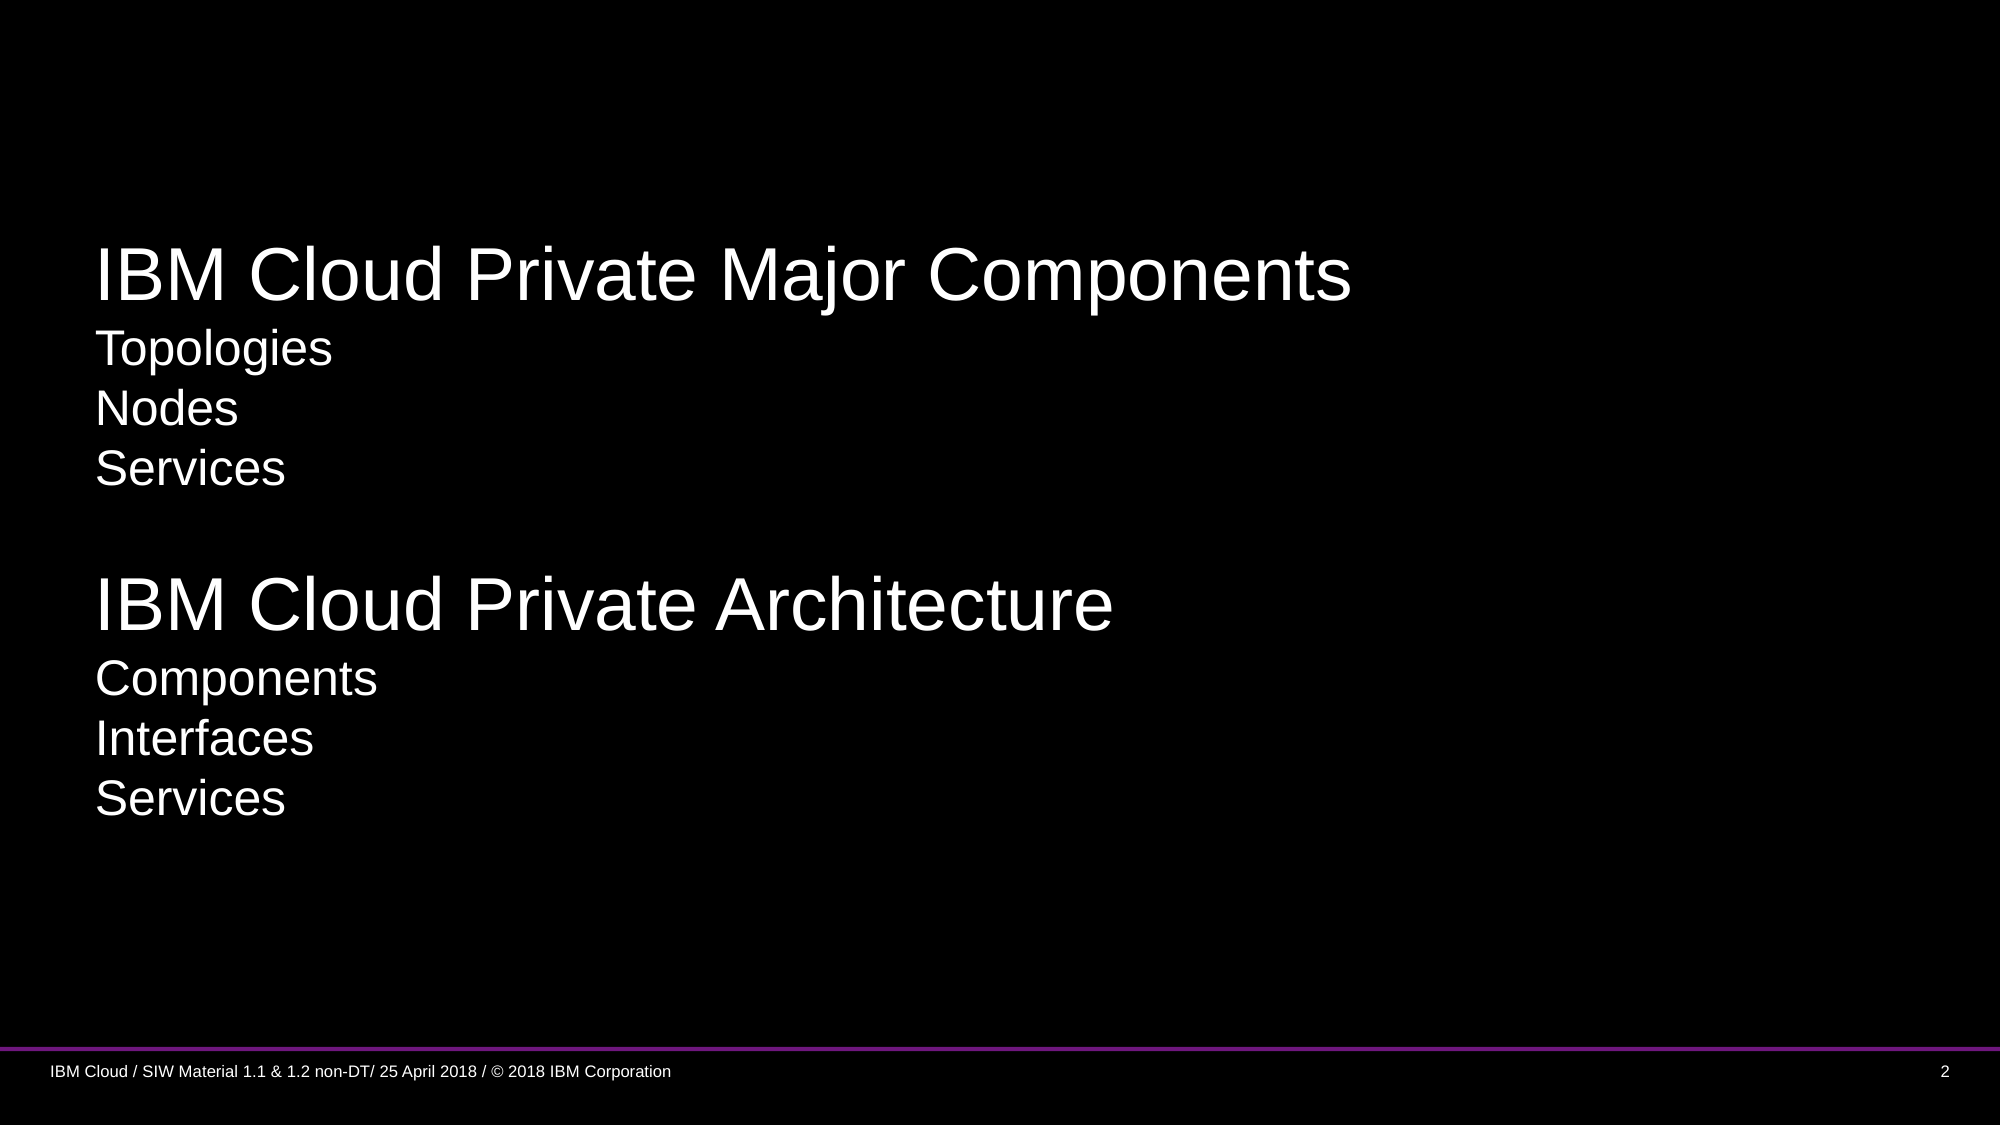

IBM Cloud Private Major Components
Topologies
Nodes
Services

IBM Cloud Private Architecture
Components
Interfaces
Services
IBM Cloud / SIW Material 1.1 & 1.2 non-DT/ 25 April 2018 / © 2018 IBM Corporation
2